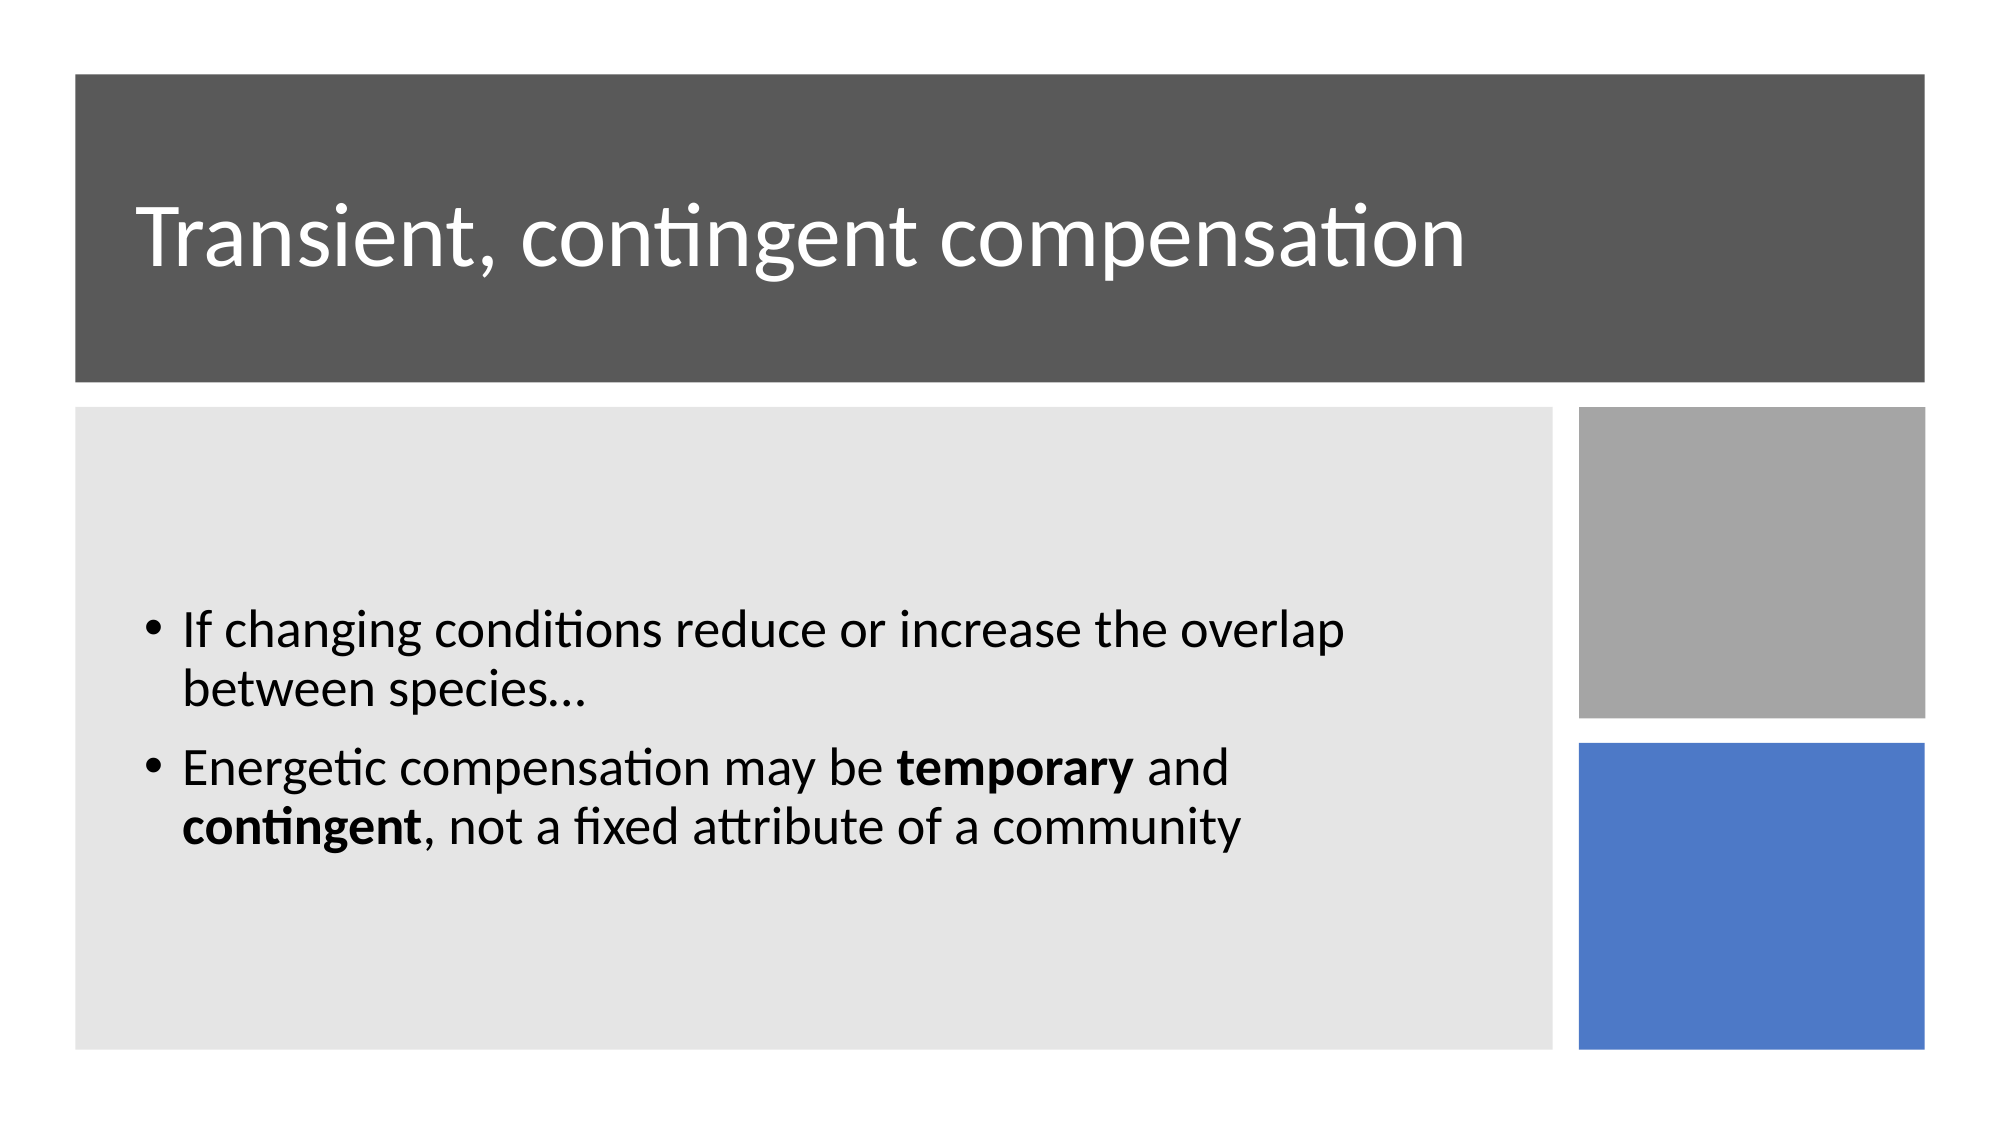

# Transient, contingent compensation

If changing conditions reduce or increase the overlap between species…
Energetic compensation may be temporary and contingent, not a fixed attribute of a community